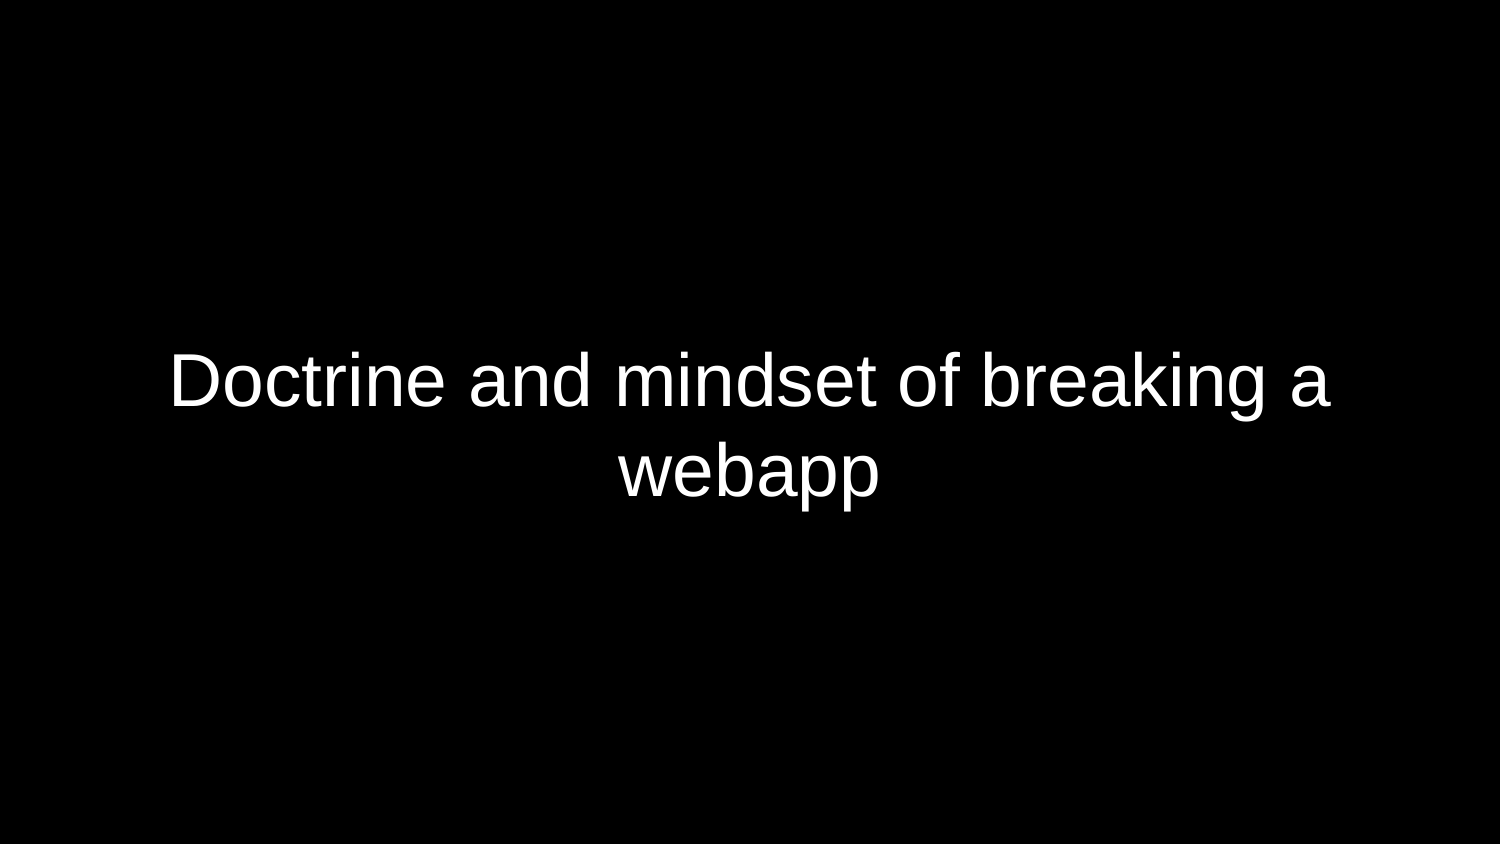

Doctrine and mindset of breaking a webapp